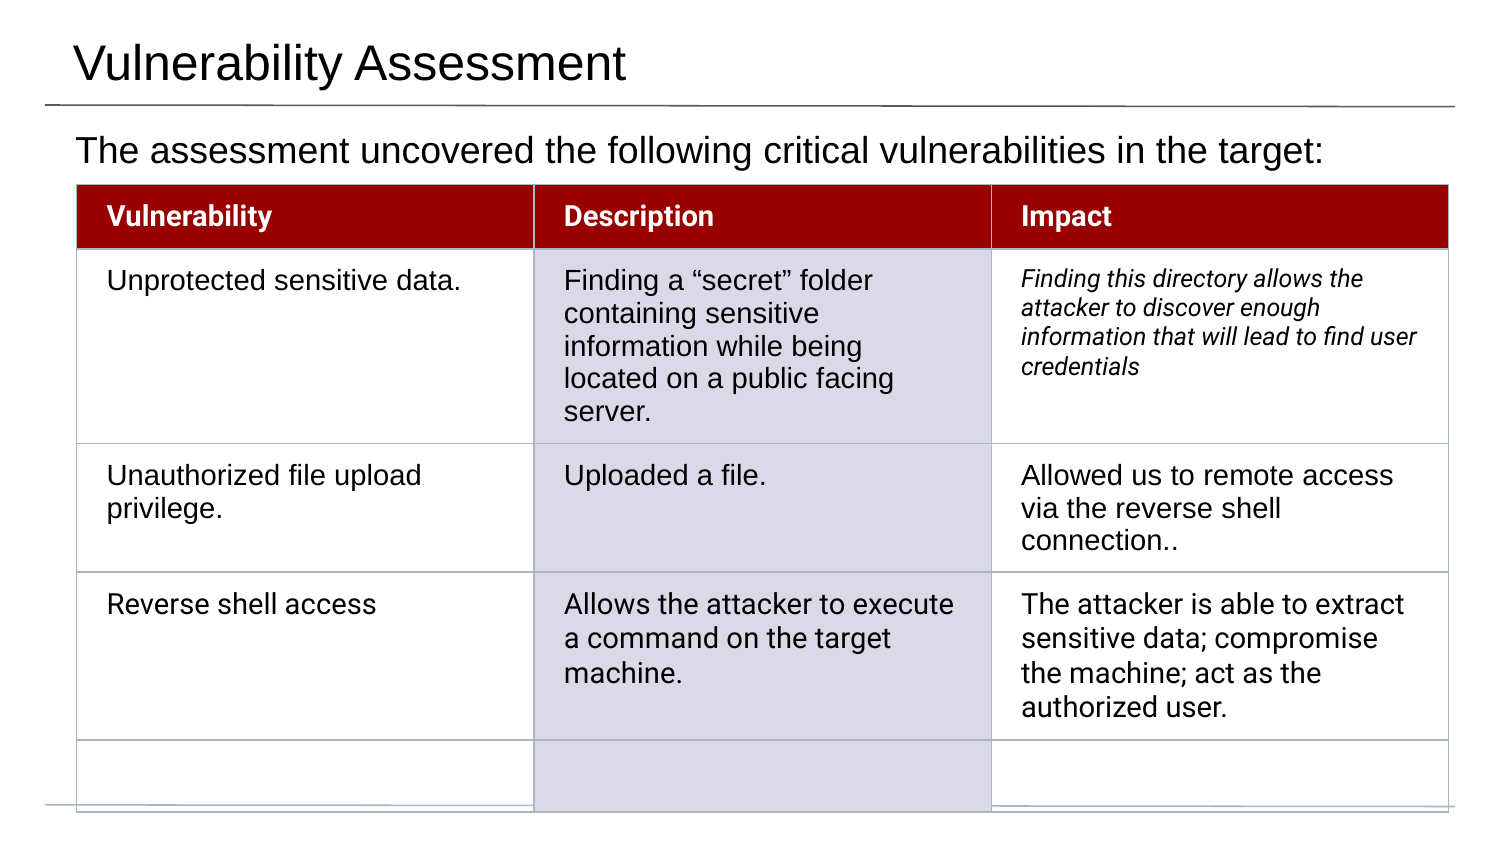

# Vulnerability Assessment
The assessment uncovered the following critical vulnerabilities in the target:
| Vulnerability | Description | Impact |
| --- | --- | --- |
| Unprotected sensitive data. | Finding a “secret” folder containing sensitive information while being located on a public facing server. | Finding this directory allows the attacker to discover enough information that will lead to find user credentials |
| Unauthorized file upload privilege. | Uploaded a file. | Allowed us to remote access via the reverse shell connection.. |
| Reverse shell access | Allows the attacker to execute a command on the target machine. | The attacker is able to extract sensitive data; compromise the machine; act as the authorized user. |
|  |  |  |